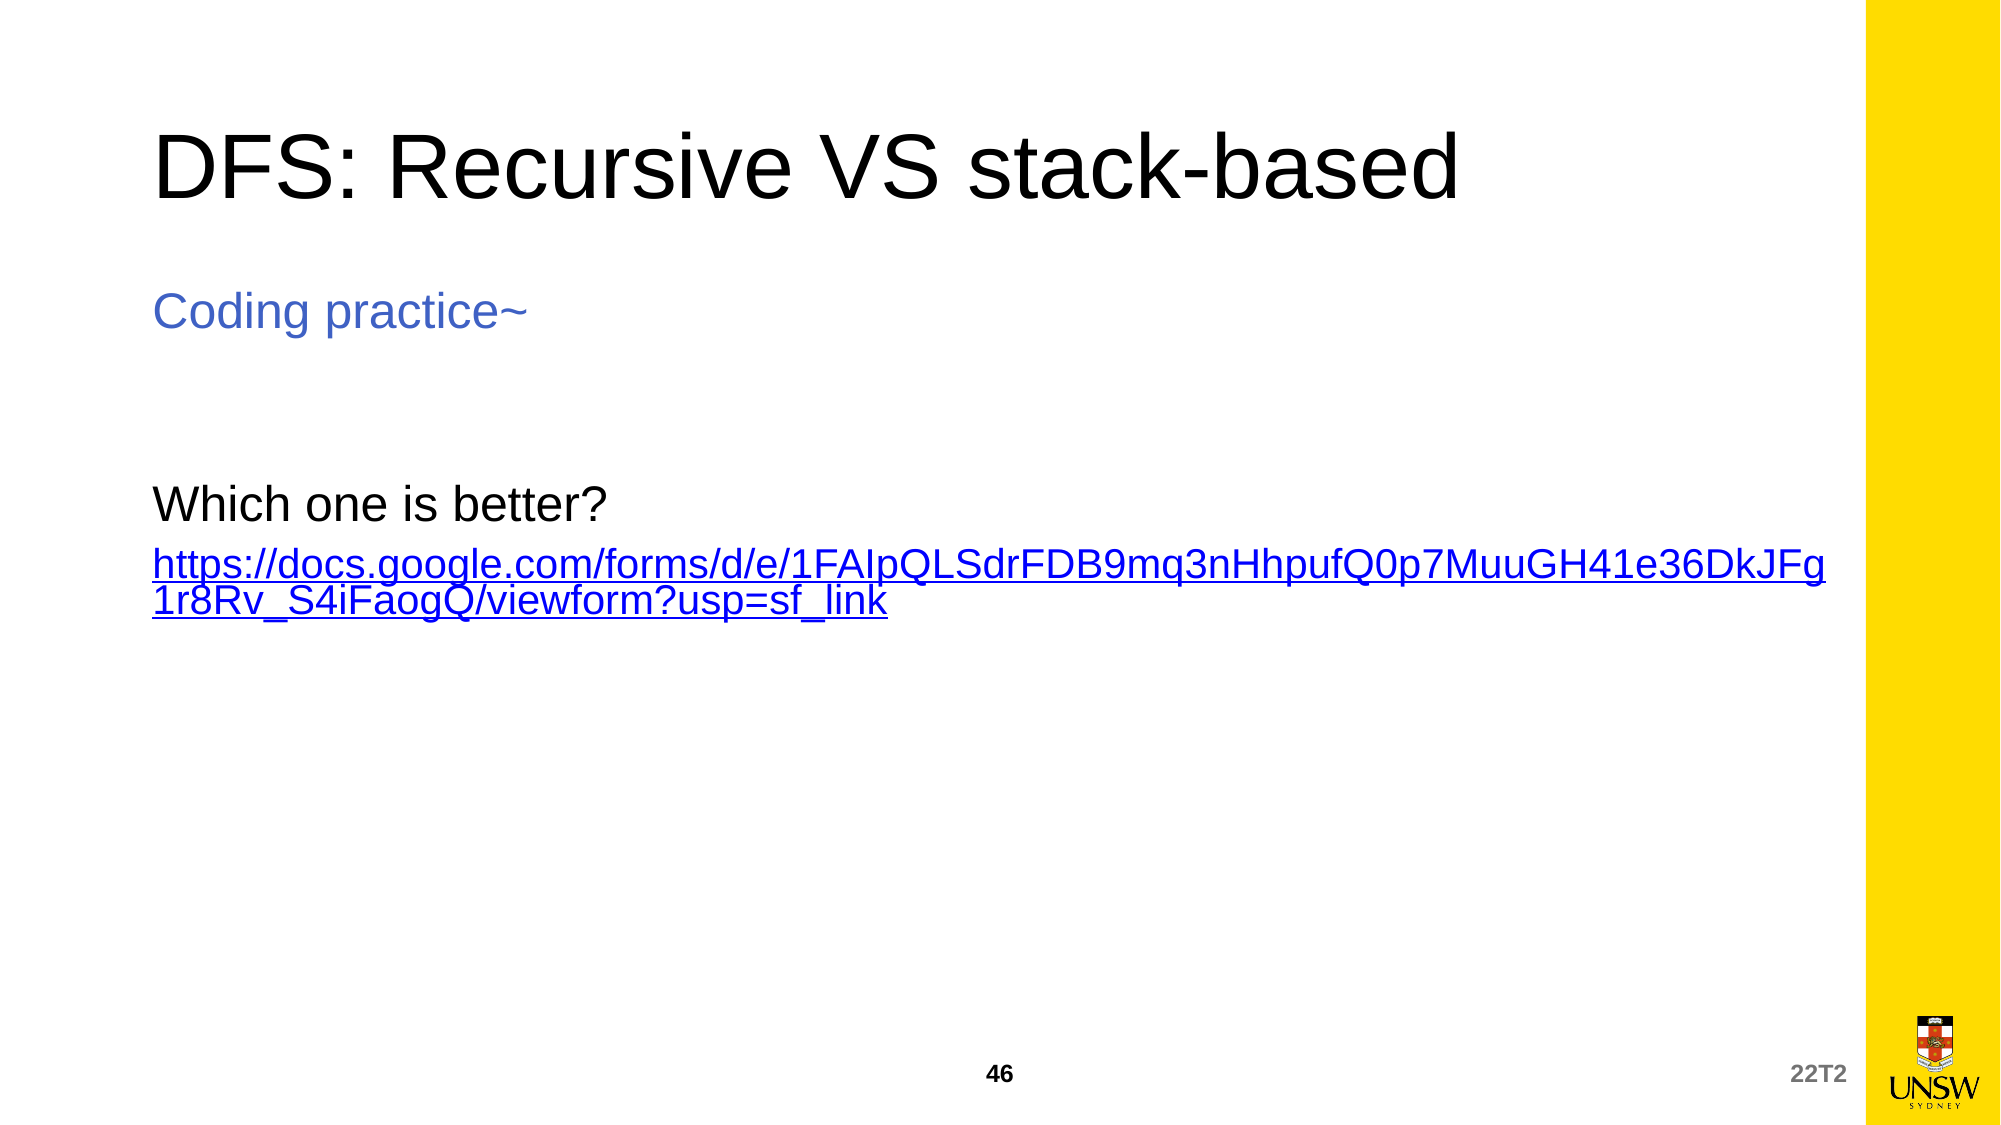

# DFS: Recursive VS stack-based
Coding practice~

Which one is better?
https://docs.google.com/forms/d/e/1FAIpQLSdrFDB9mq3nHhpufQ0p7MuuGH41e36DkJFg1r8Rv_S4iFaogQ/viewform?usp=sf_link
46
22T2